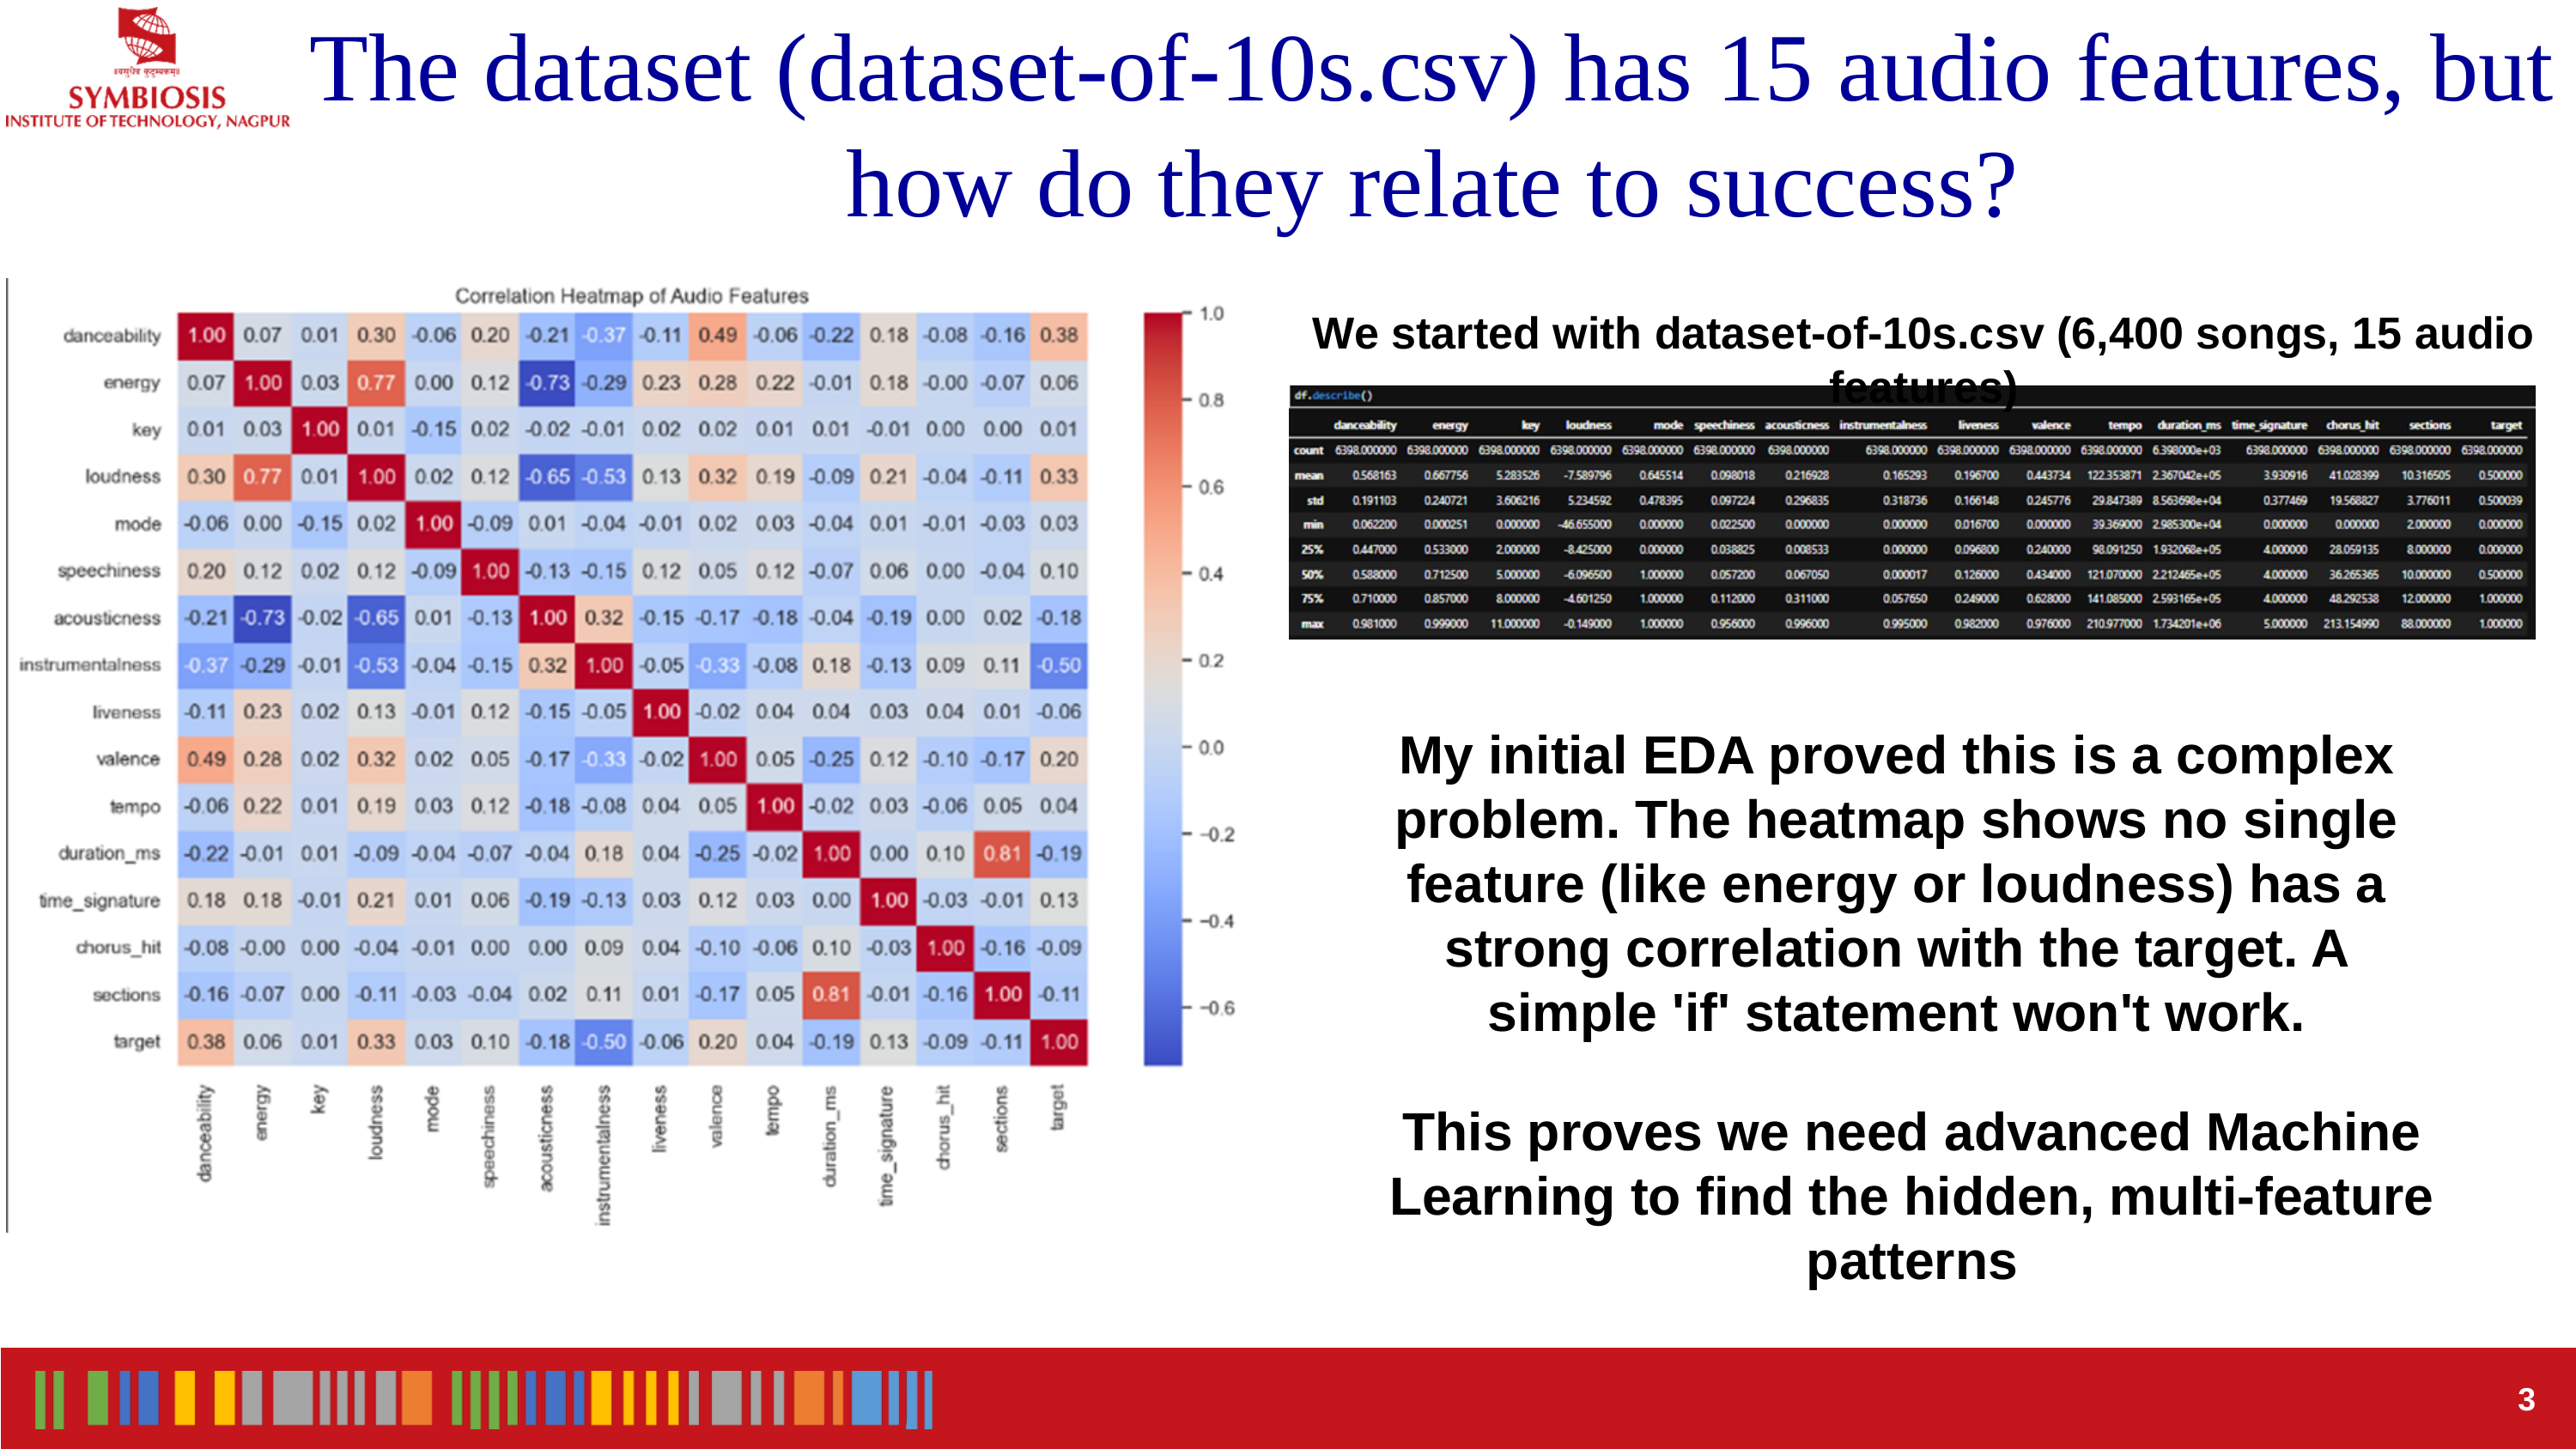

The dataset (dataset-of-10s.csv) has 15 audio features, but how do they relate to success?

We started with dataset-of-10s.csv (6,400 songs, 15 audio features)

My initial EDA proved this is a complex problem. The heatmap shows no single feature (like energy or loudness) has a strong correlation with the target. A simple 'if' statement won't work.
This proves we need advanced Machine Learning to find the hidden, multi-feature patterns

3